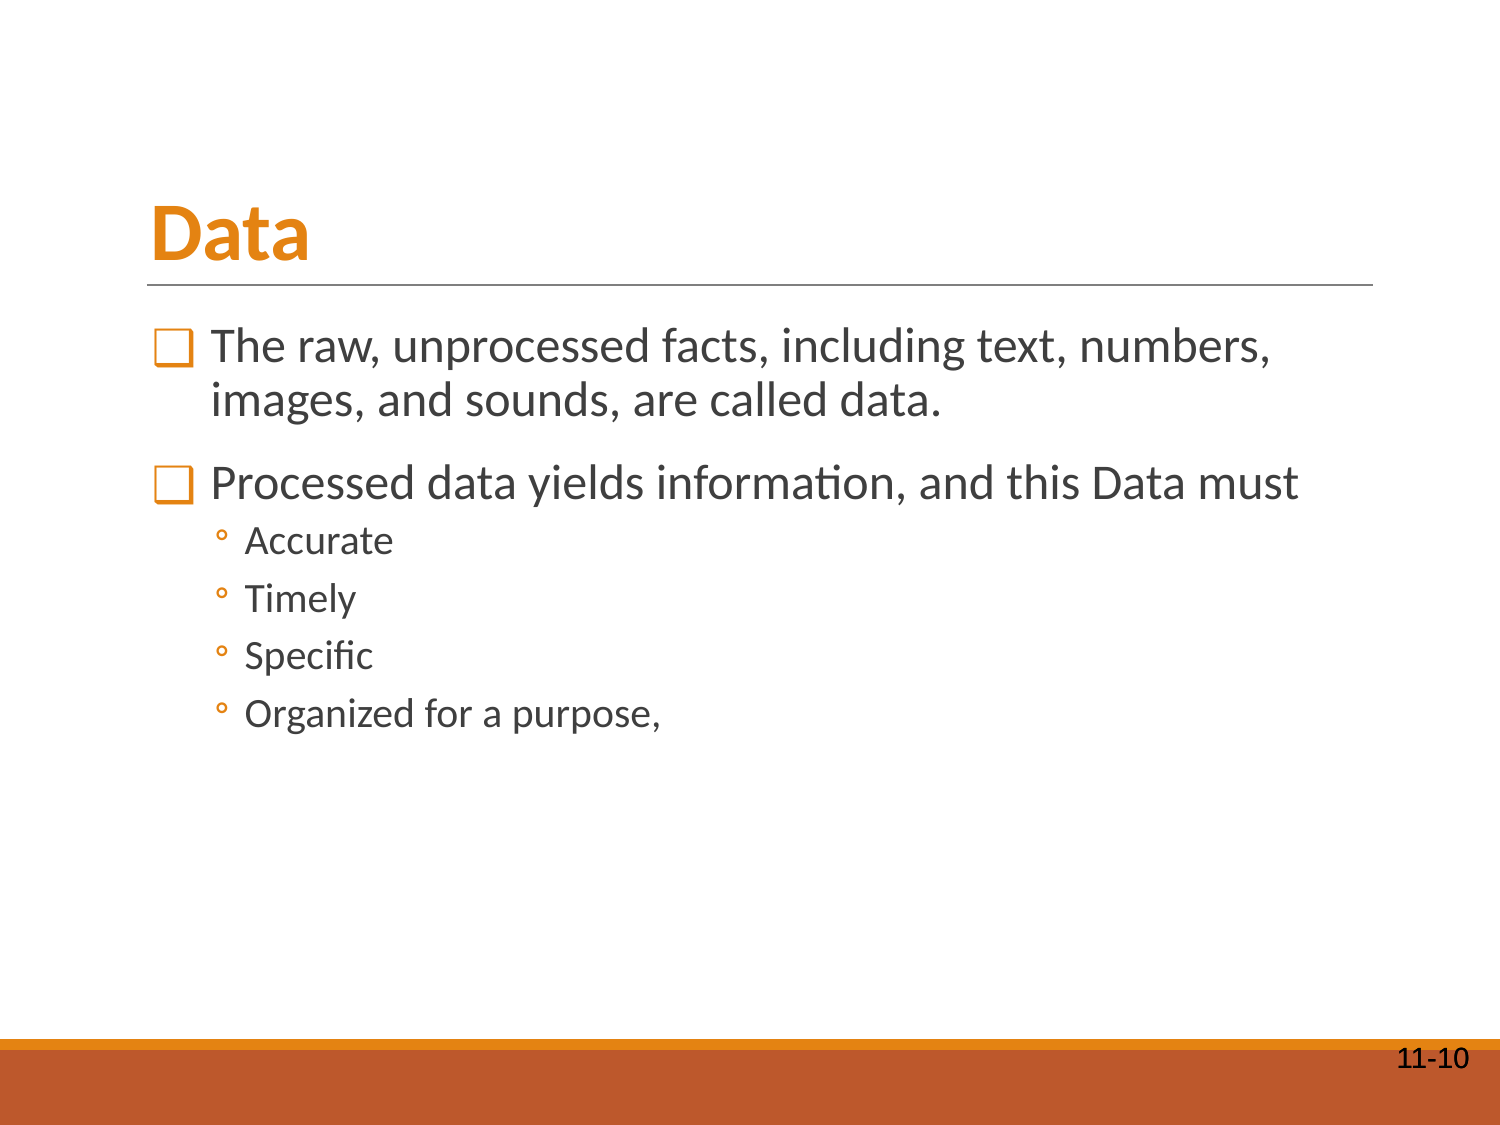

# Data
The raw, unprocessed facts, including text, numbers, images, and sounds, are called data.
Processed data yields information, and this Data must
Accurate
Timely
Specific
Organized for a purpose,